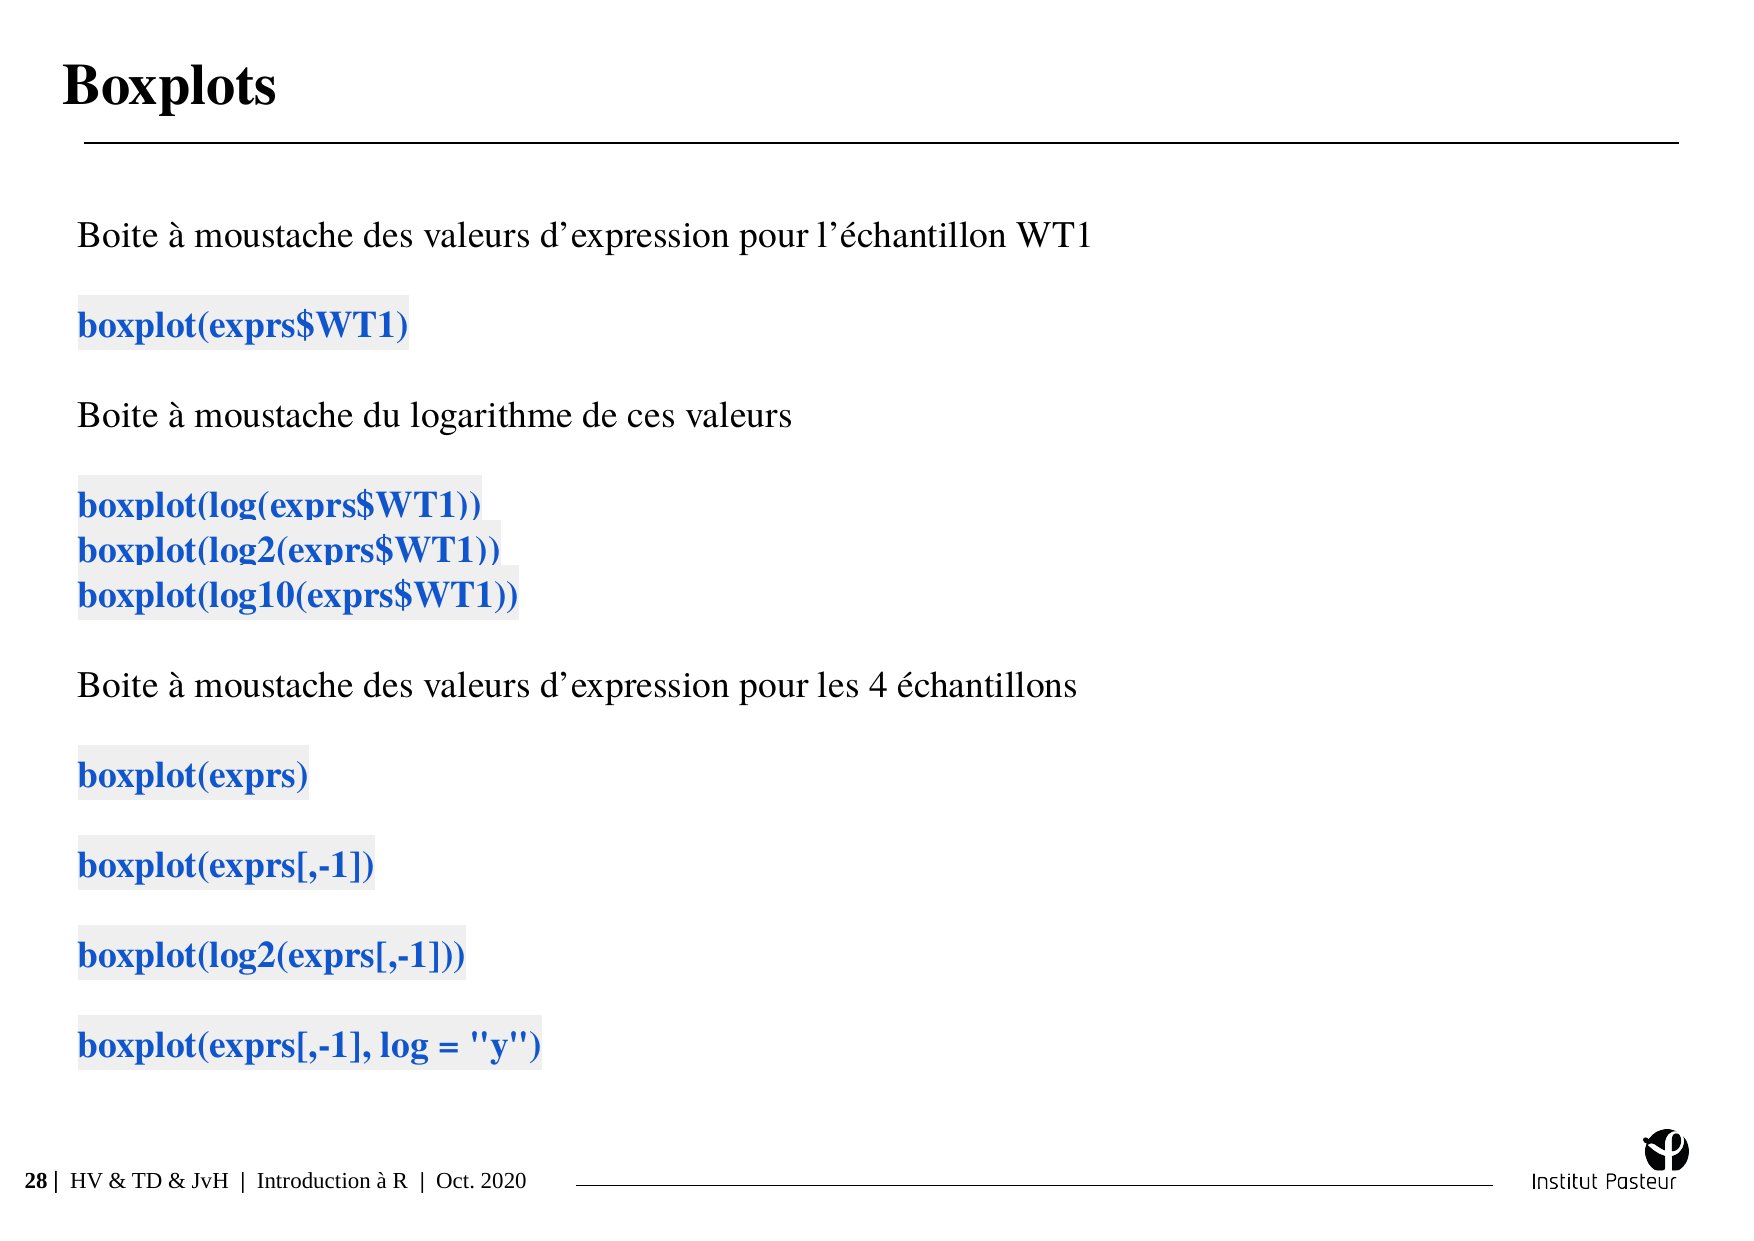

Boxplots
Boite à moustache des valeurs d’expression pour l’échantillon WT1

boxplot(exprs$WT1)

Boite à moustache du logarithme de ces valeurs

boxplot(log(exprs$WT1))
boxplot(log2(exprs$WT1))
boxplot(log10(exprs$WT1))

Boite à moustache des valeurs d’expression pour les 4 échantillons

boxplot(exprs)

boxplot(exprs[,-1])

boxplot(log2(exprs[,-1]))

boxplot(exprs[,-1], log = "y")